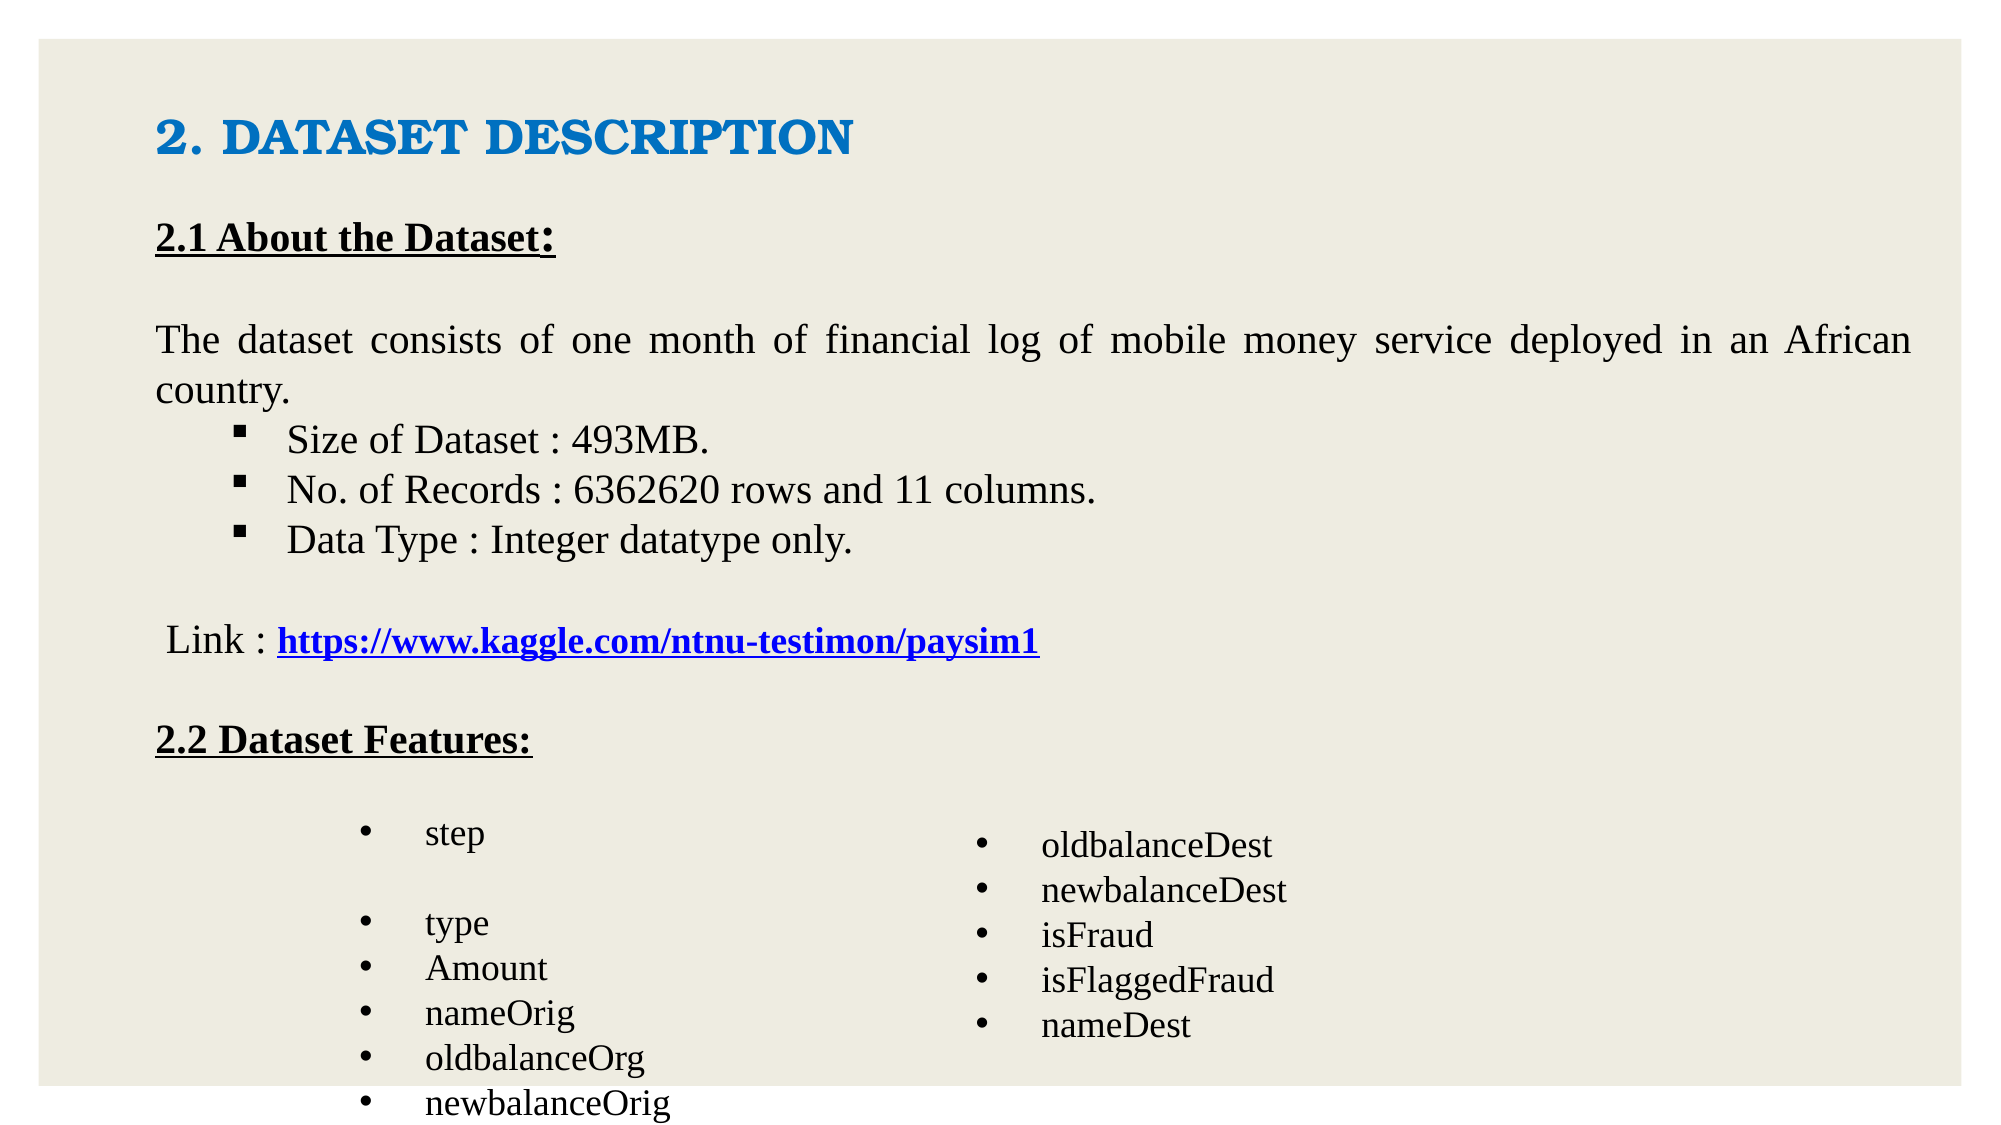

2. DATASET DESCRIPTION
2.1 About the Dataset:

The dataset consists of one month of financial log of mobile money service deployed in an African country.
Size of Dataset : 493MB.
No. of Records : 6362620 rows and 11 columns.
Data Type : Integer datatype only.

 Link : https://www.kaggle.com/ntnu-testimon/paysim1

2.2 Dataset Features:

step
type
Amount
nameOrig
oldbalanceOrg
newbalanceOrig

oldbalanceDest
newbalanceDest
isFraud
isFlaggedFraud
nameDest